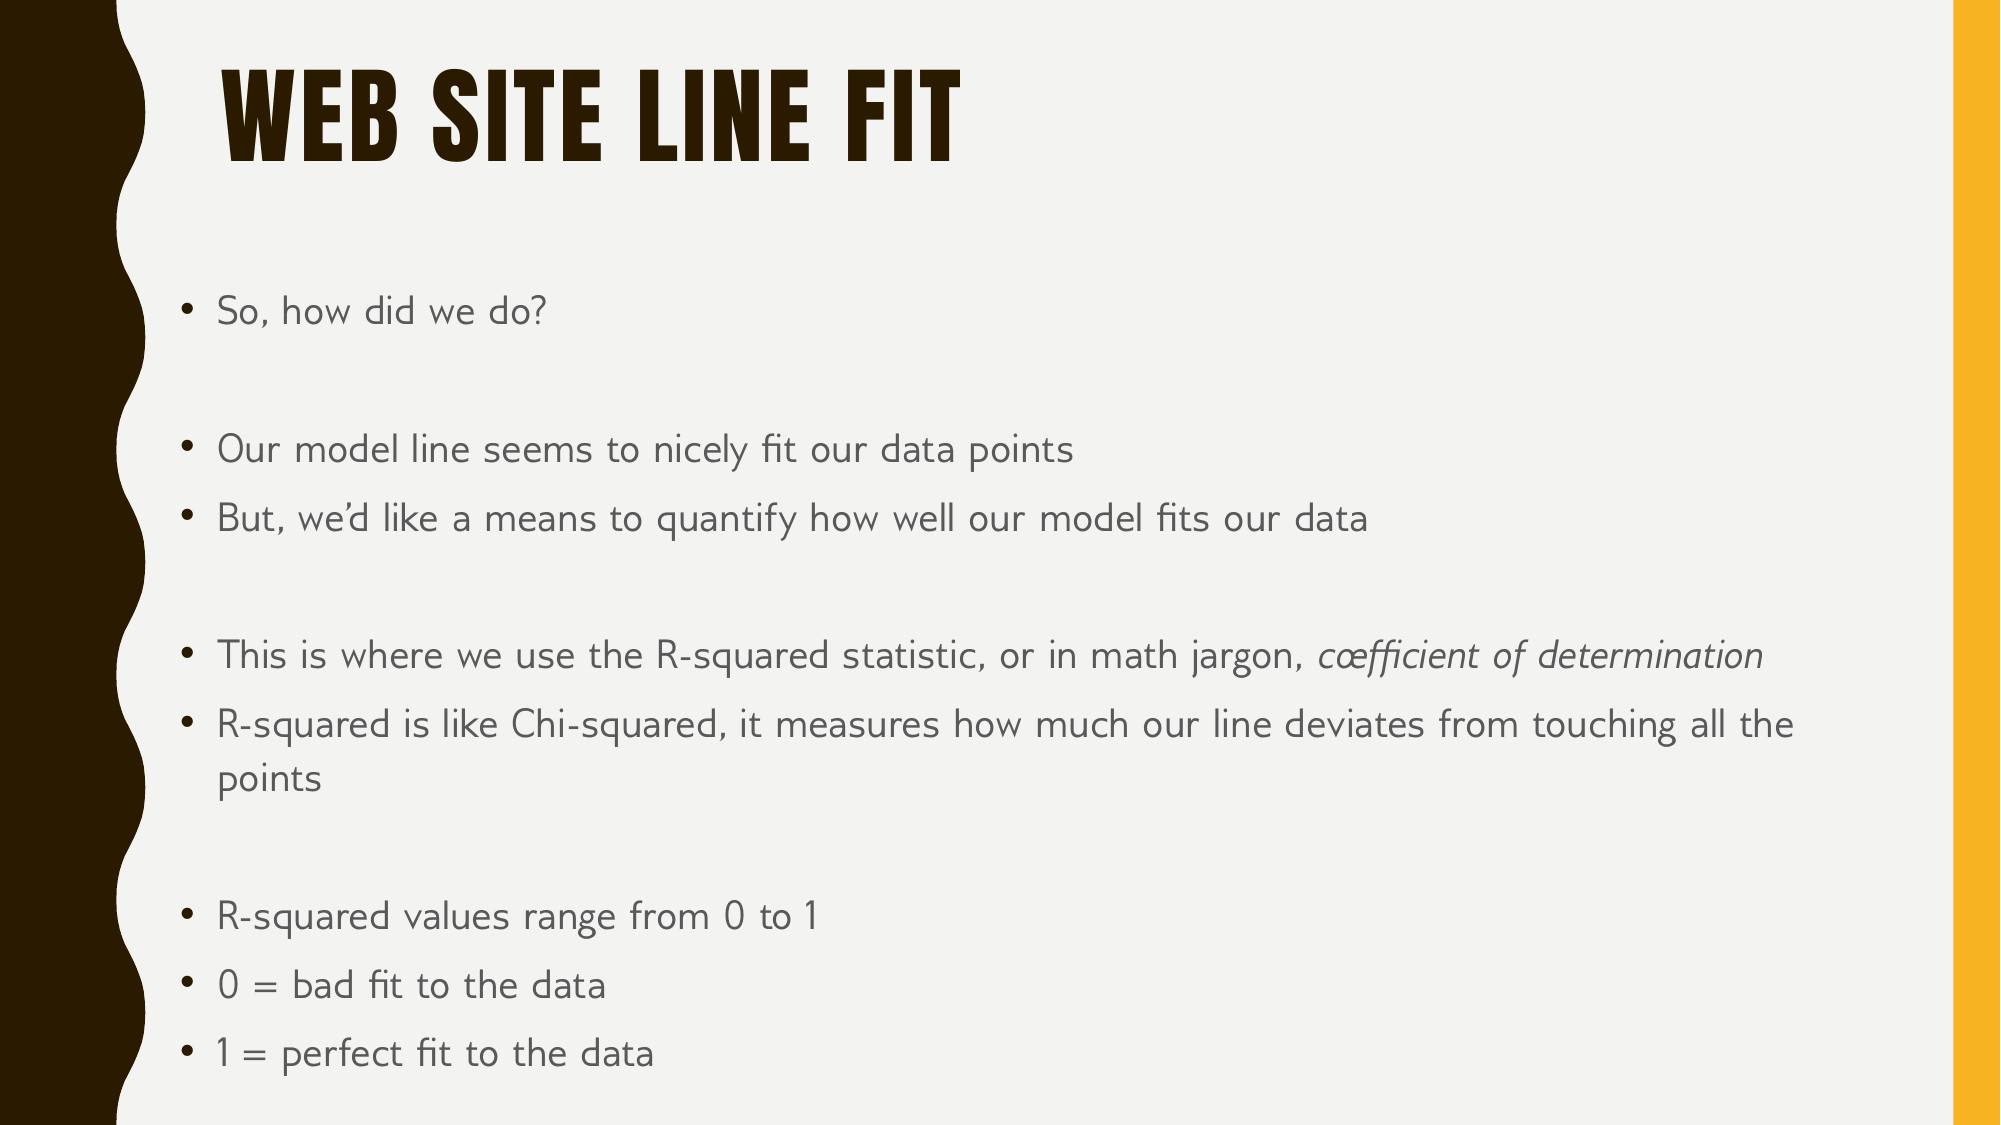

# Web site line fit
So, how did we do?

Our model line seems to nicely fit our data points
But, we’d like a means to quantify how well our model fits our data

This is where we use the R-squared statistic, or in math jargon, coefficient of determination
R-squared is like Chi-squared, it measures how much our line deviates from touching all the points

R-squared values range from 0 to 1
0 = bad fit to the data
1 = perfect fit to the data